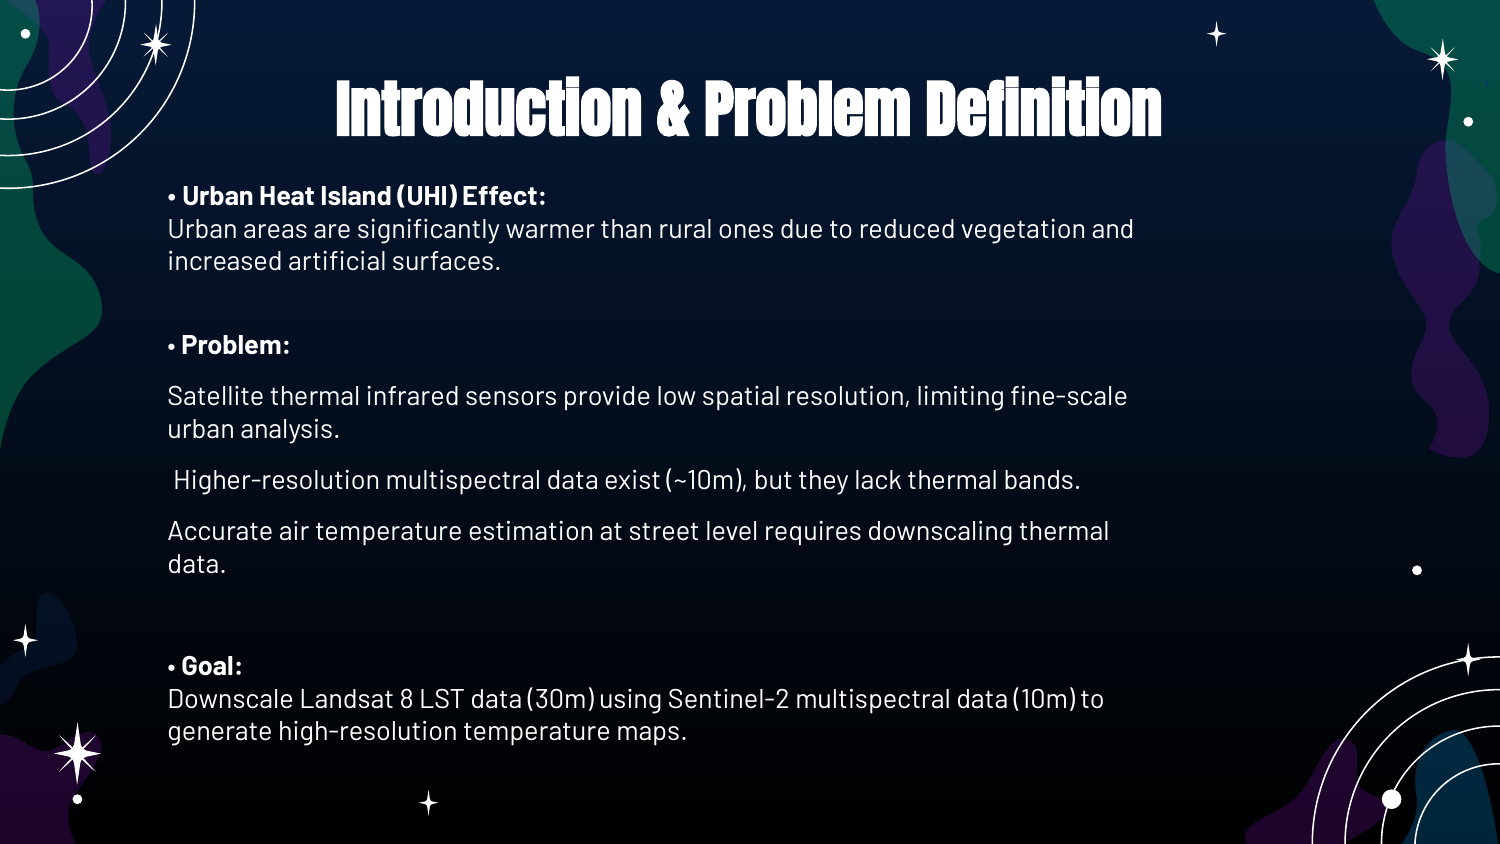

# Introduction & Problem Definition

• Urban Heat Island (UHI) Effect:
Urban areas are significantly warmer than rural ones due to reduced vegetation and increased artificial surfaces.

• Problem:
Satellite thermal infrared sensors provide low spatial resolution, limiting fine-scale urban analysis.
 Higher-resolution multispectral data exist (~10m), but they lack thermal bands.
Accurate air temperature estimation at street level requires downscaling thermal data.

• Goal:
Downscale Landsat 8 LST data (30m) using Sentinel-2 multispectral data (10m) to generate high-resolution temperature maps.